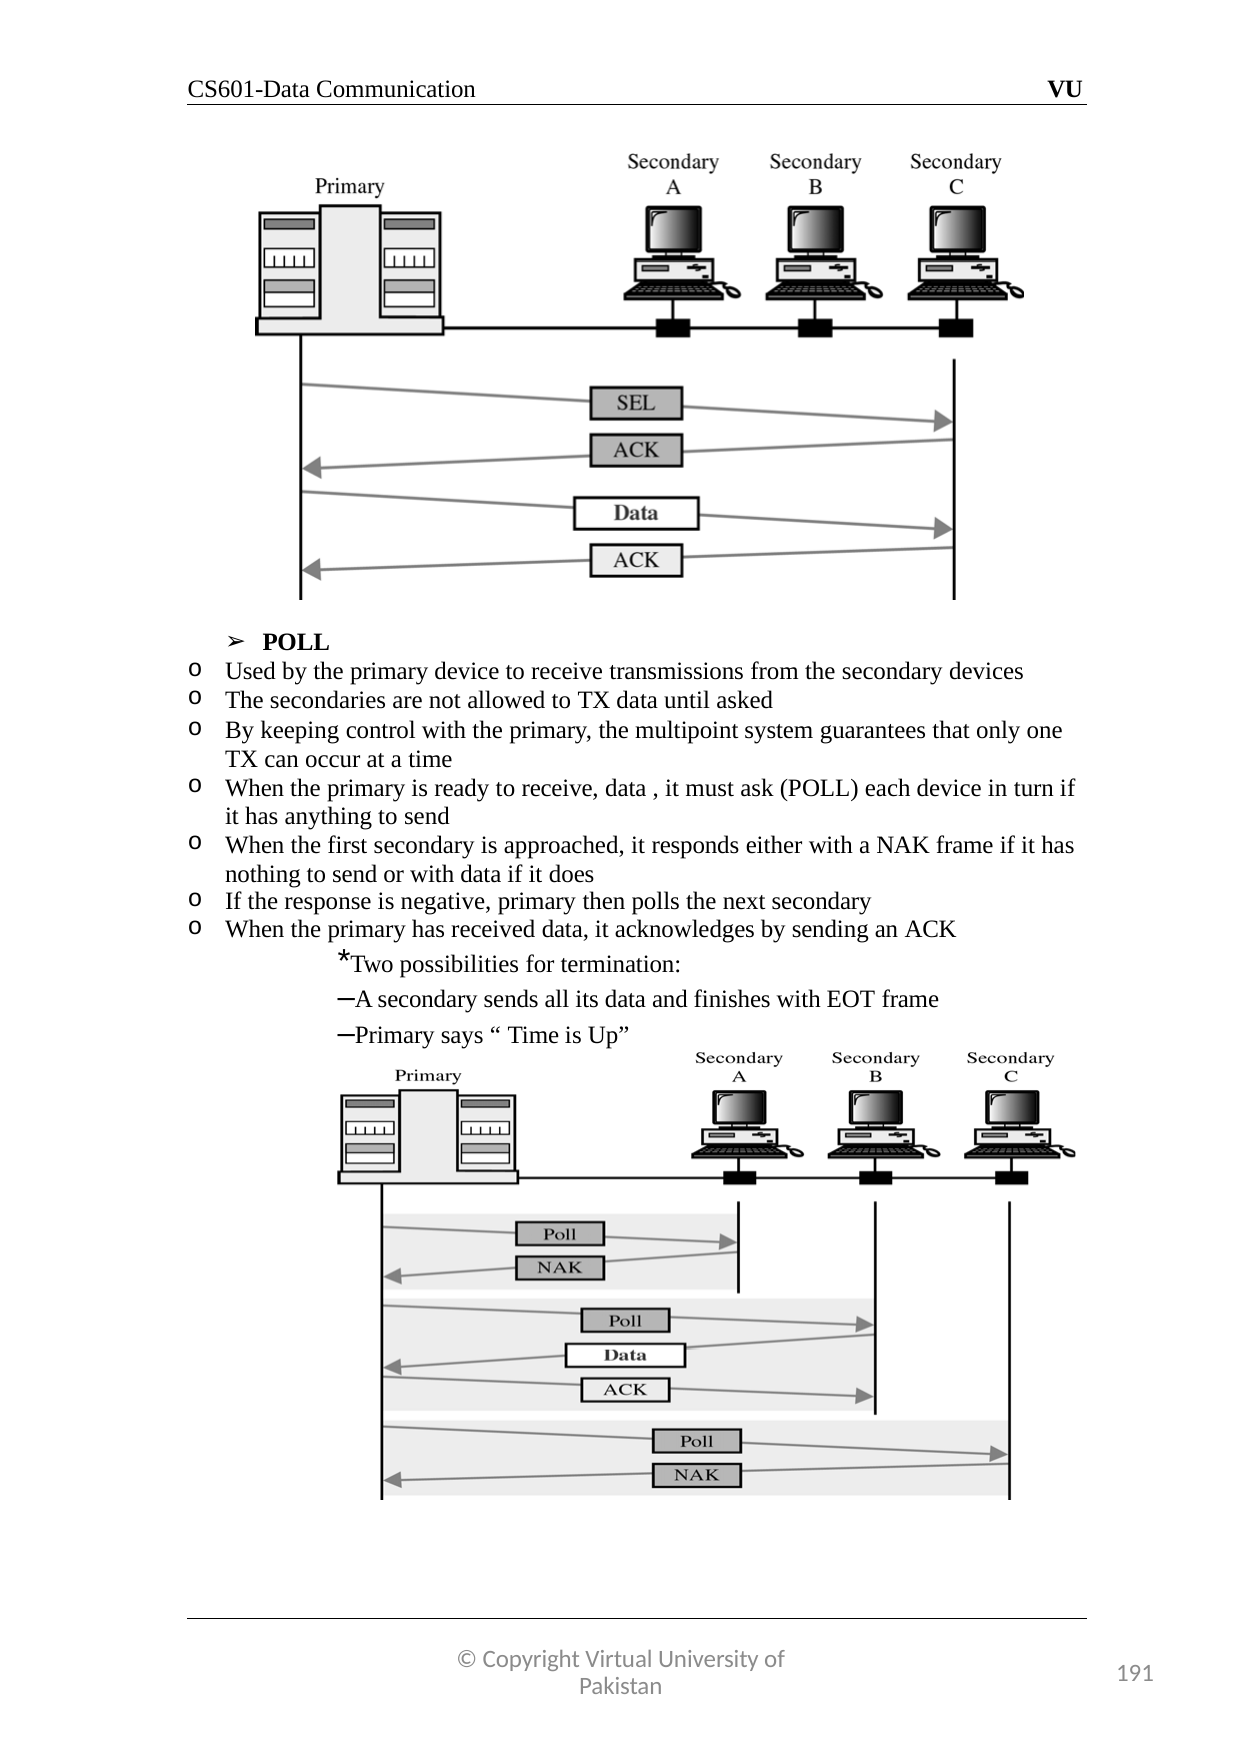

CS601-Data Communication
VU

POLL
Used by the primary device to receive transmissions from the secondary devices
The secondaries are not allowed to TX data until asked
By keeping control with the primary, the multipoint system guarantees that only one  TX can occur at a time
When the primary is ready to receive, data , it must ask (POLL) each device in turn if  it has anything to send
When the first secondary is approached, it responds either with a NAK frame if it has  nothing to send or with data if it does
If the response is negative, primary then polls the next secondary
When the primary has received data, it acknowledges by sending an ACK
*Two possibilities for termination:
–A secondary sends all its data and finishes with EOT frame
–Primary says “ Time is Up”

© Copyright Virtual University of Pakistan
191